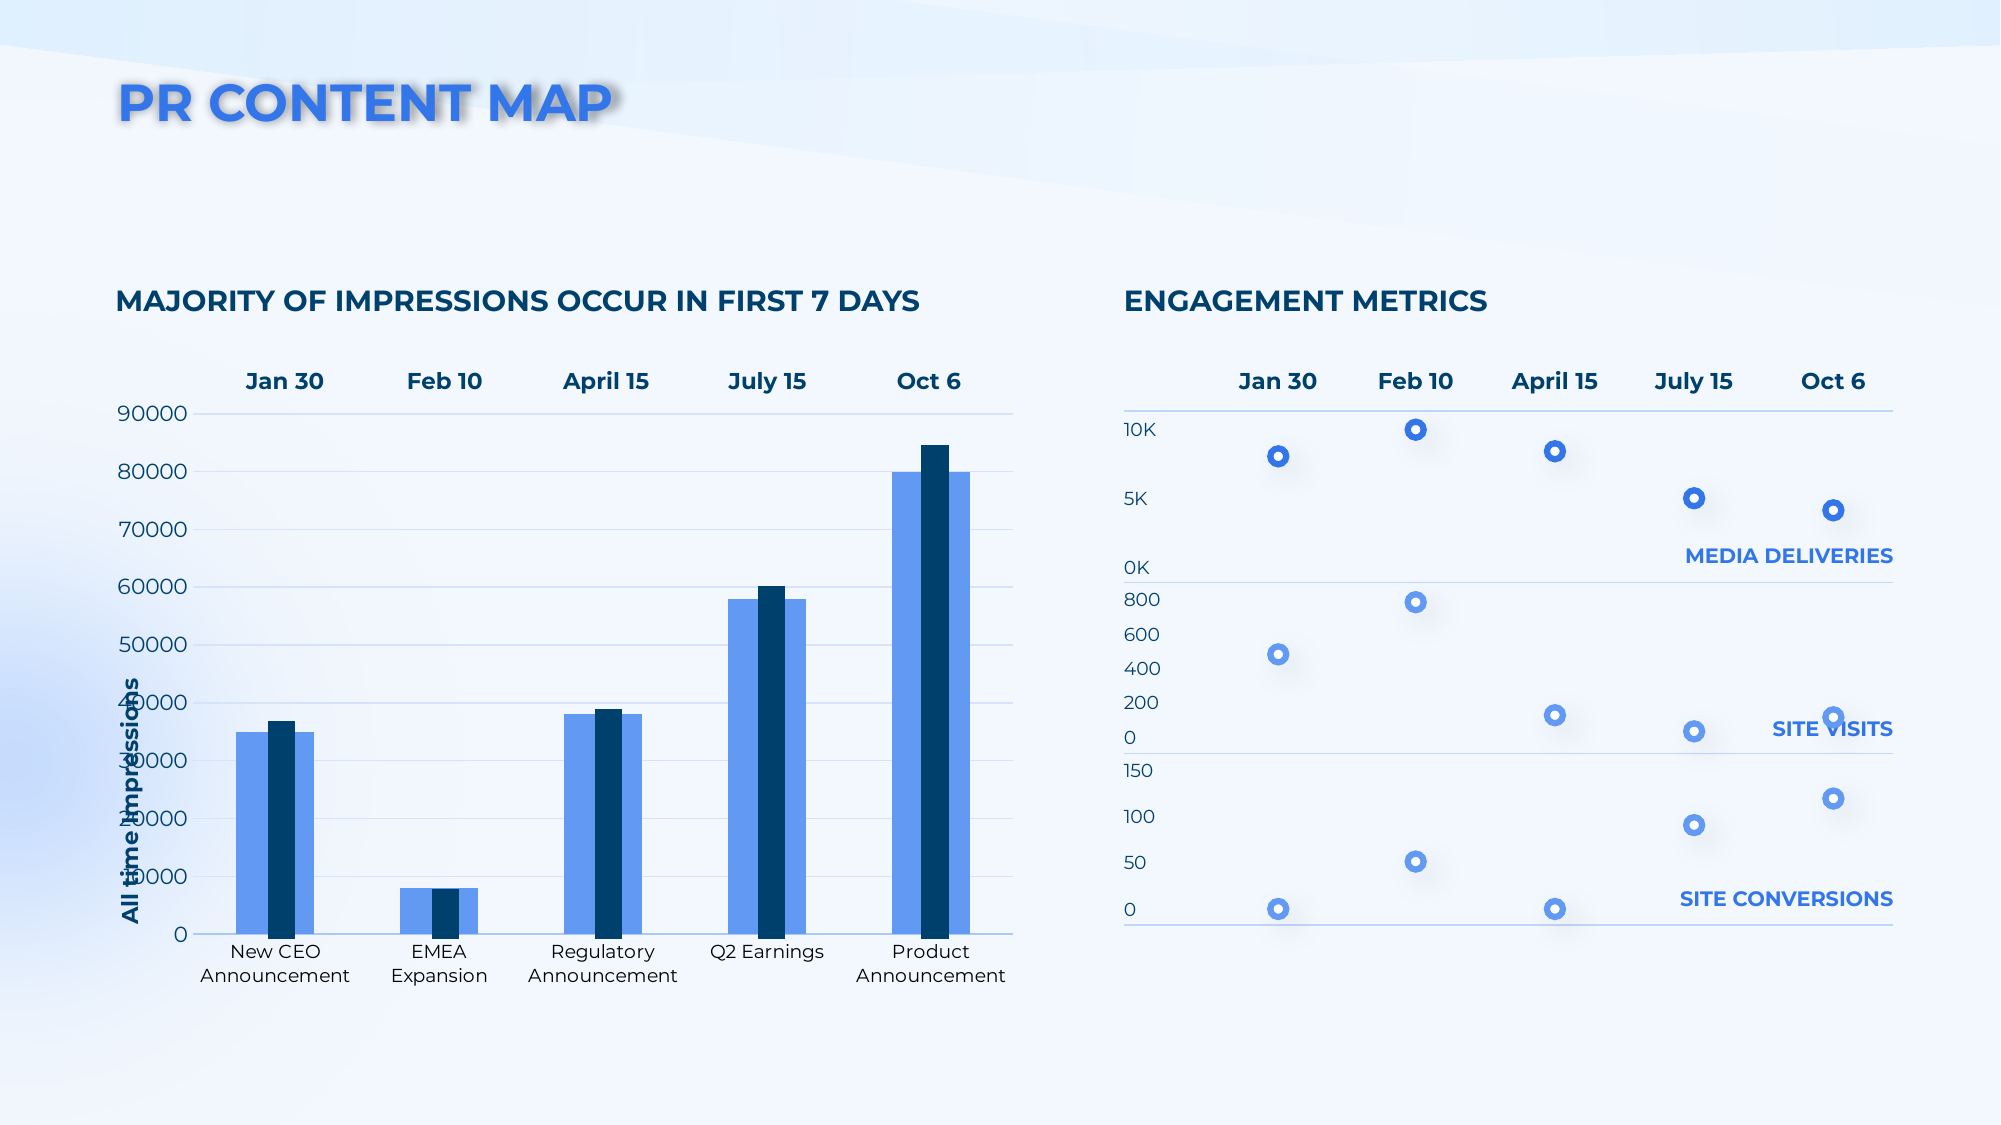

PR CONTENT MAP
MAJORITY OF IMPRESSIONS OCCUR IN FIRST 7 DAYS
ENGAGEMENT METRICS

Jan 30
Feb 10
April 15
July 15
Oct 6
Jan 30
Feb 10
April 15
July 15
Oct 6
MEDIA DELIVERIES
SITE VISITS
SITE CONVERSIONS

### Chart

| Category | Series 1 | Column3 | Column2 |
|---|---|---|---|
| New CEO Announcement | 35000.0 | None | None |
| EMEA Expansion | 8000.0 | None | None |
| Regulatory Announcement | 38000.0 | None | None |
| Q2 Earnings | 58000.0 | None | None |
| Product Announcement | 80000.0 | None | None |

### Chart

| Category | Series 1 | Column3 | Column2 |
|---|---|---|---|
| New CEO Announcement | 37000.0 | None | None |
| EMEA Expansion | 8500.0 | None | None |
| Regulatory Announcement | 39000.0 | None | None |
| Q2 Earnings | 60000.0 | None | None |
| Product Announcement | 84000.0 | None | None |
|  |
| --- |
|  |
|  |
10K
5K
0K
800
600
400
200
0
150
100
50
0

All time Impressions